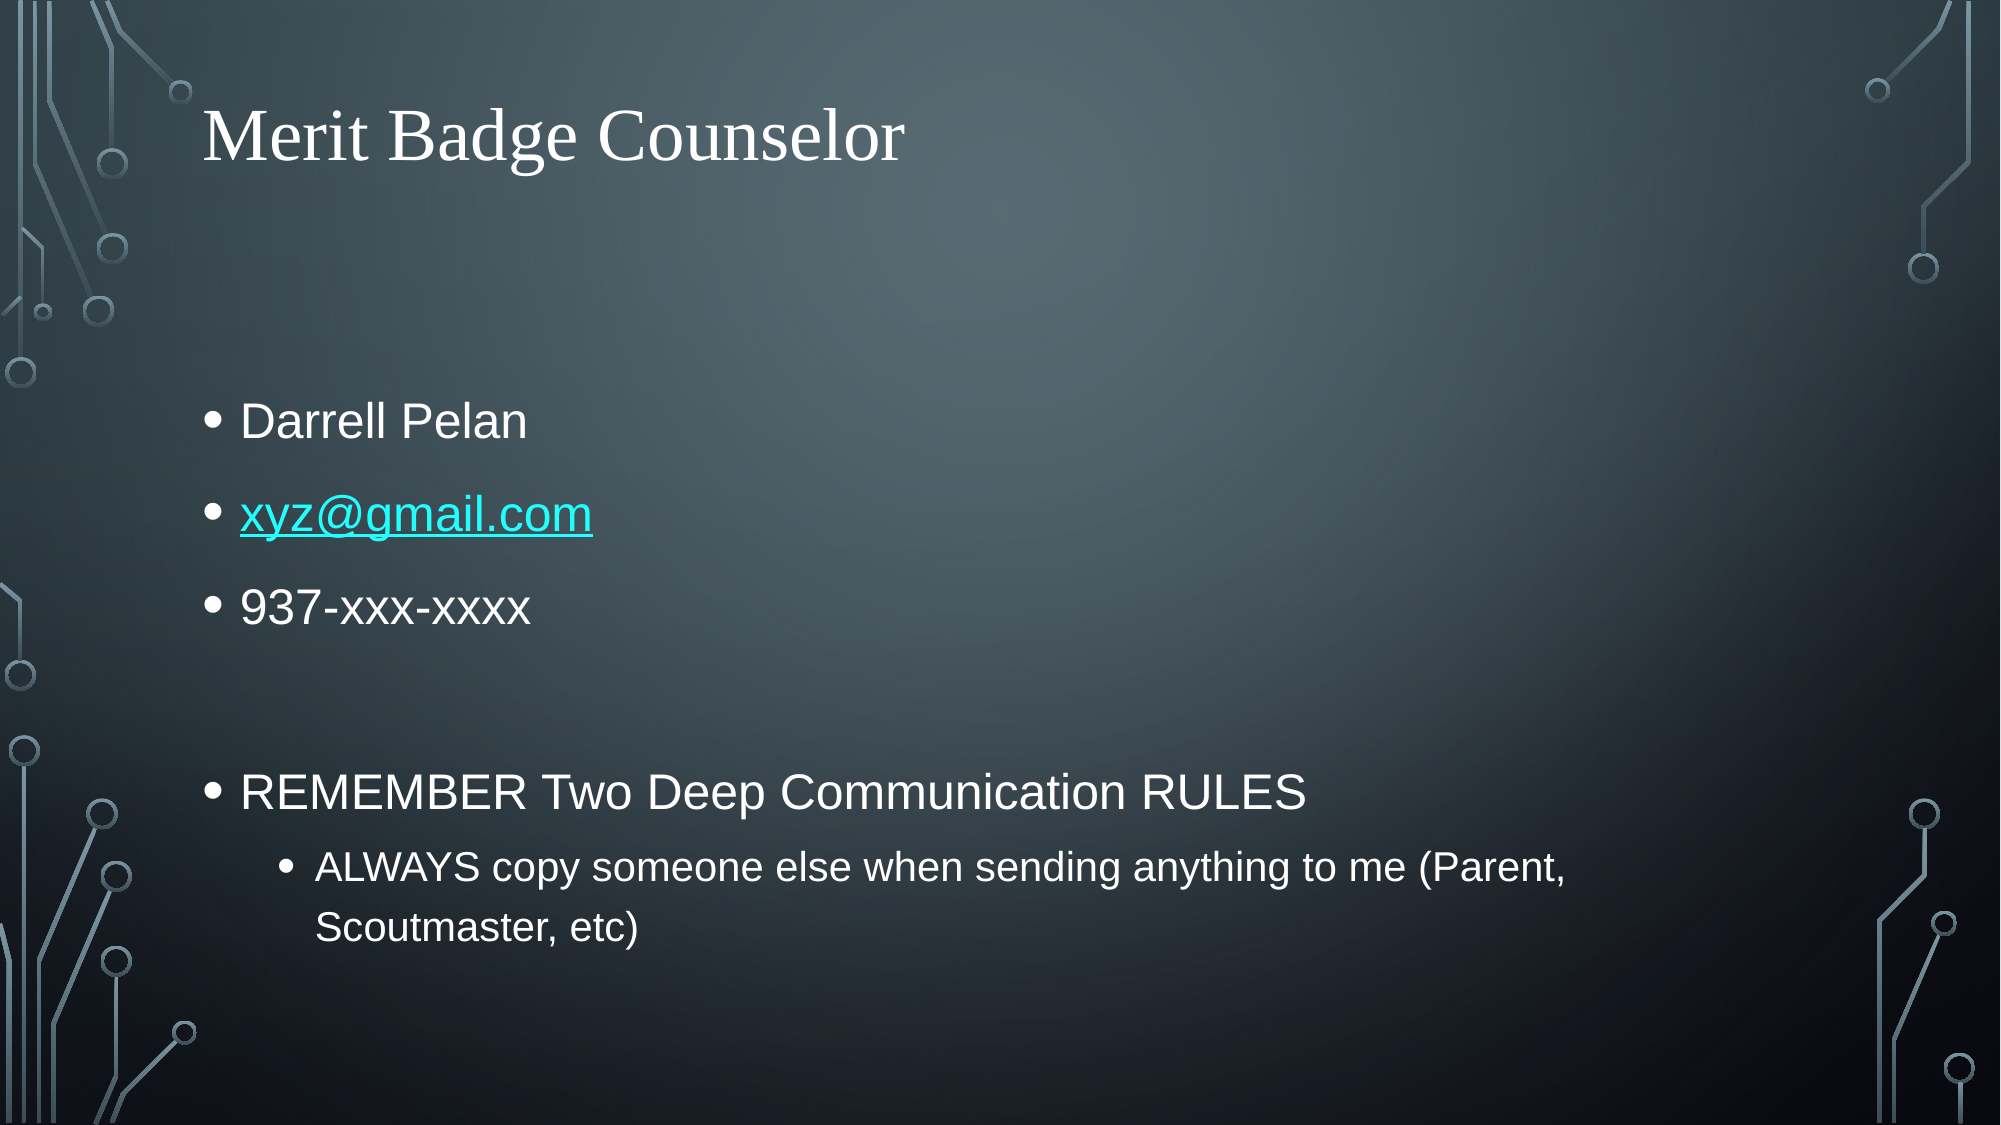

# Merit Badge Counselor
Darrell Pelan
xyz@gmail.com
937-xxx-xxxx

REMEMBER Two Deep Communication RULES
ALWAYS copy someone else when sending anything to me (Parent, Scoutmaster, etc)